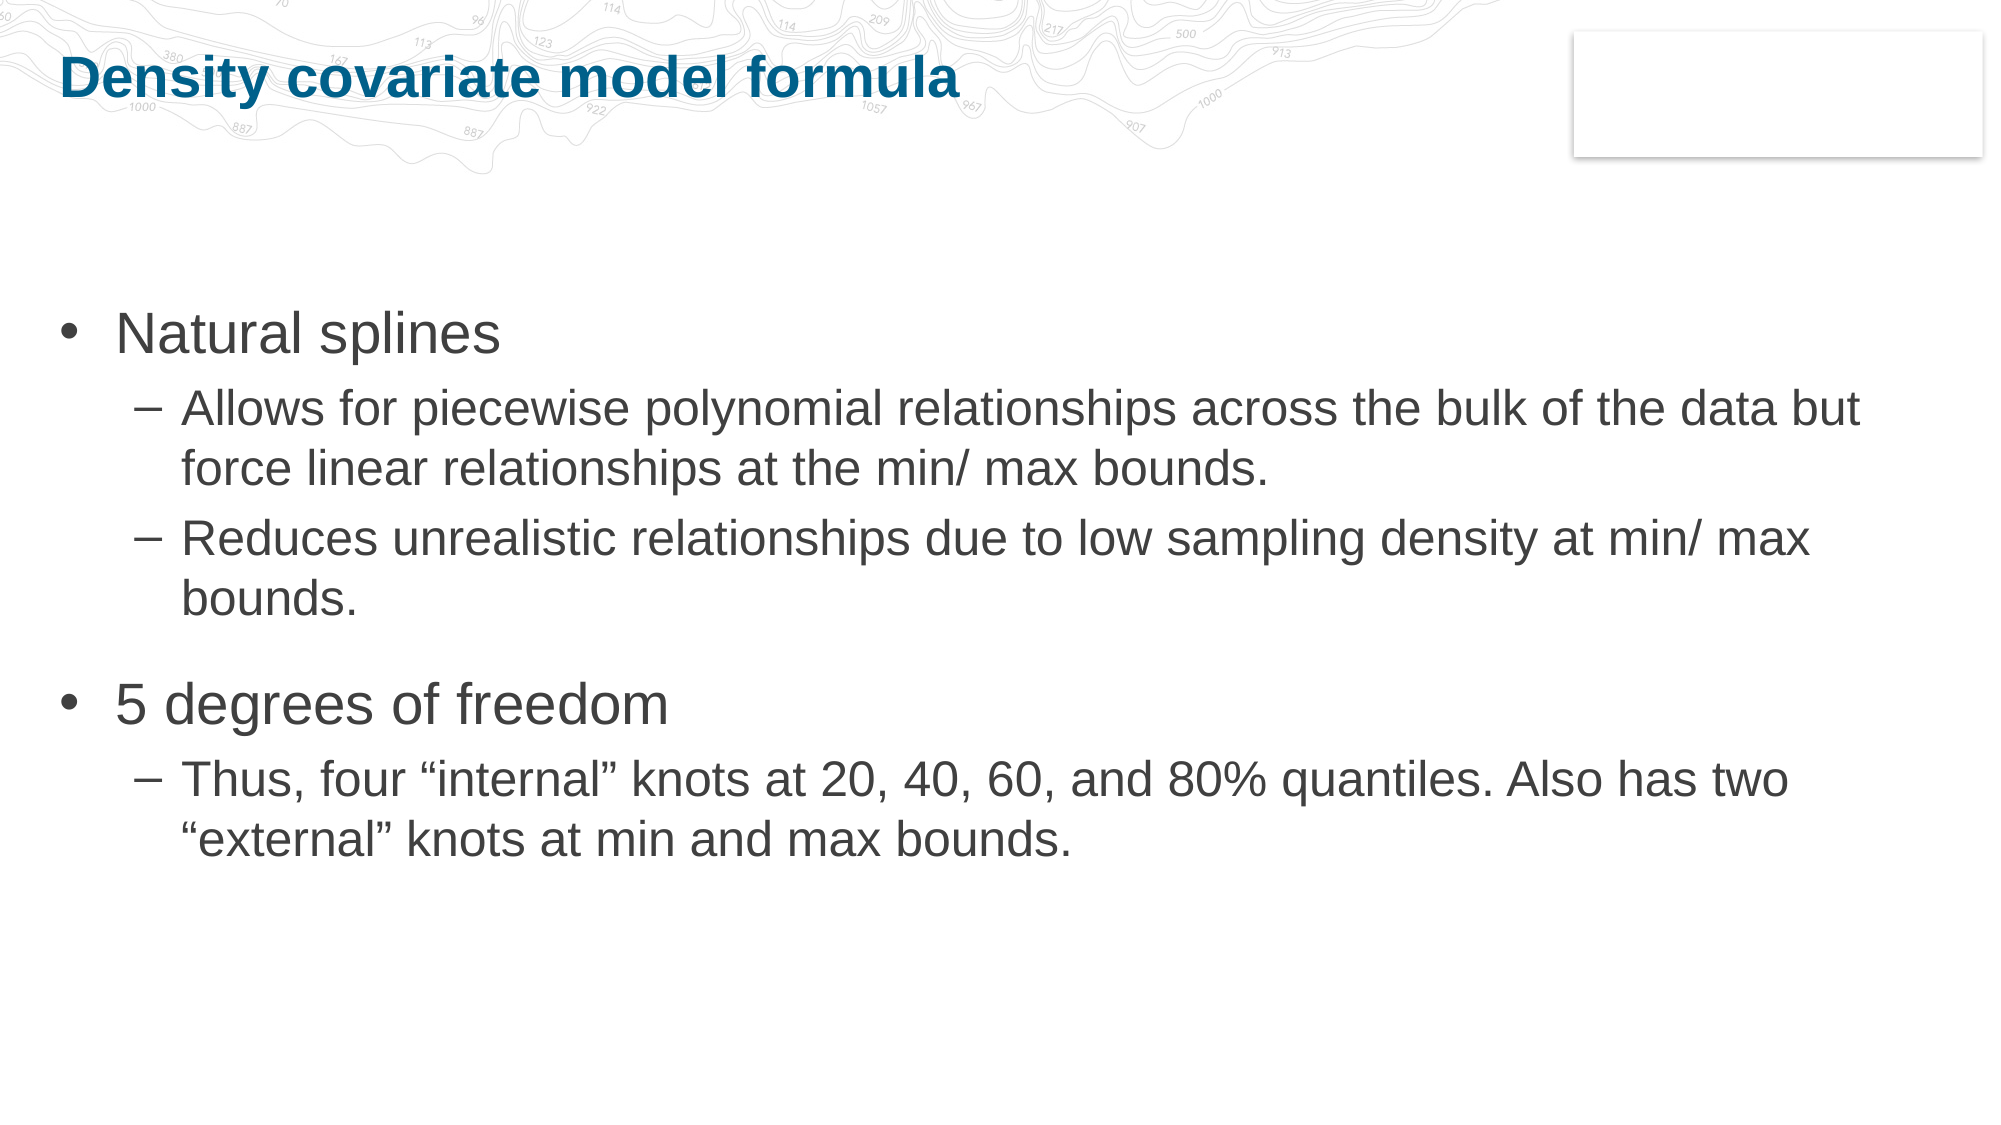

# Density covariate model formula

Natural splines
Allows for piecewise polynomial relationships across the bulk of the data but force linear relationships at the min/ max bounds.
Reduces unrealistic relationships due to low sampling density at min/ max bounds.

5 degrees of freedom
Thus, four “internal” knots at 20, 40, 60, and 80% quantiles. Also has two “external” knots at min and max bounds.